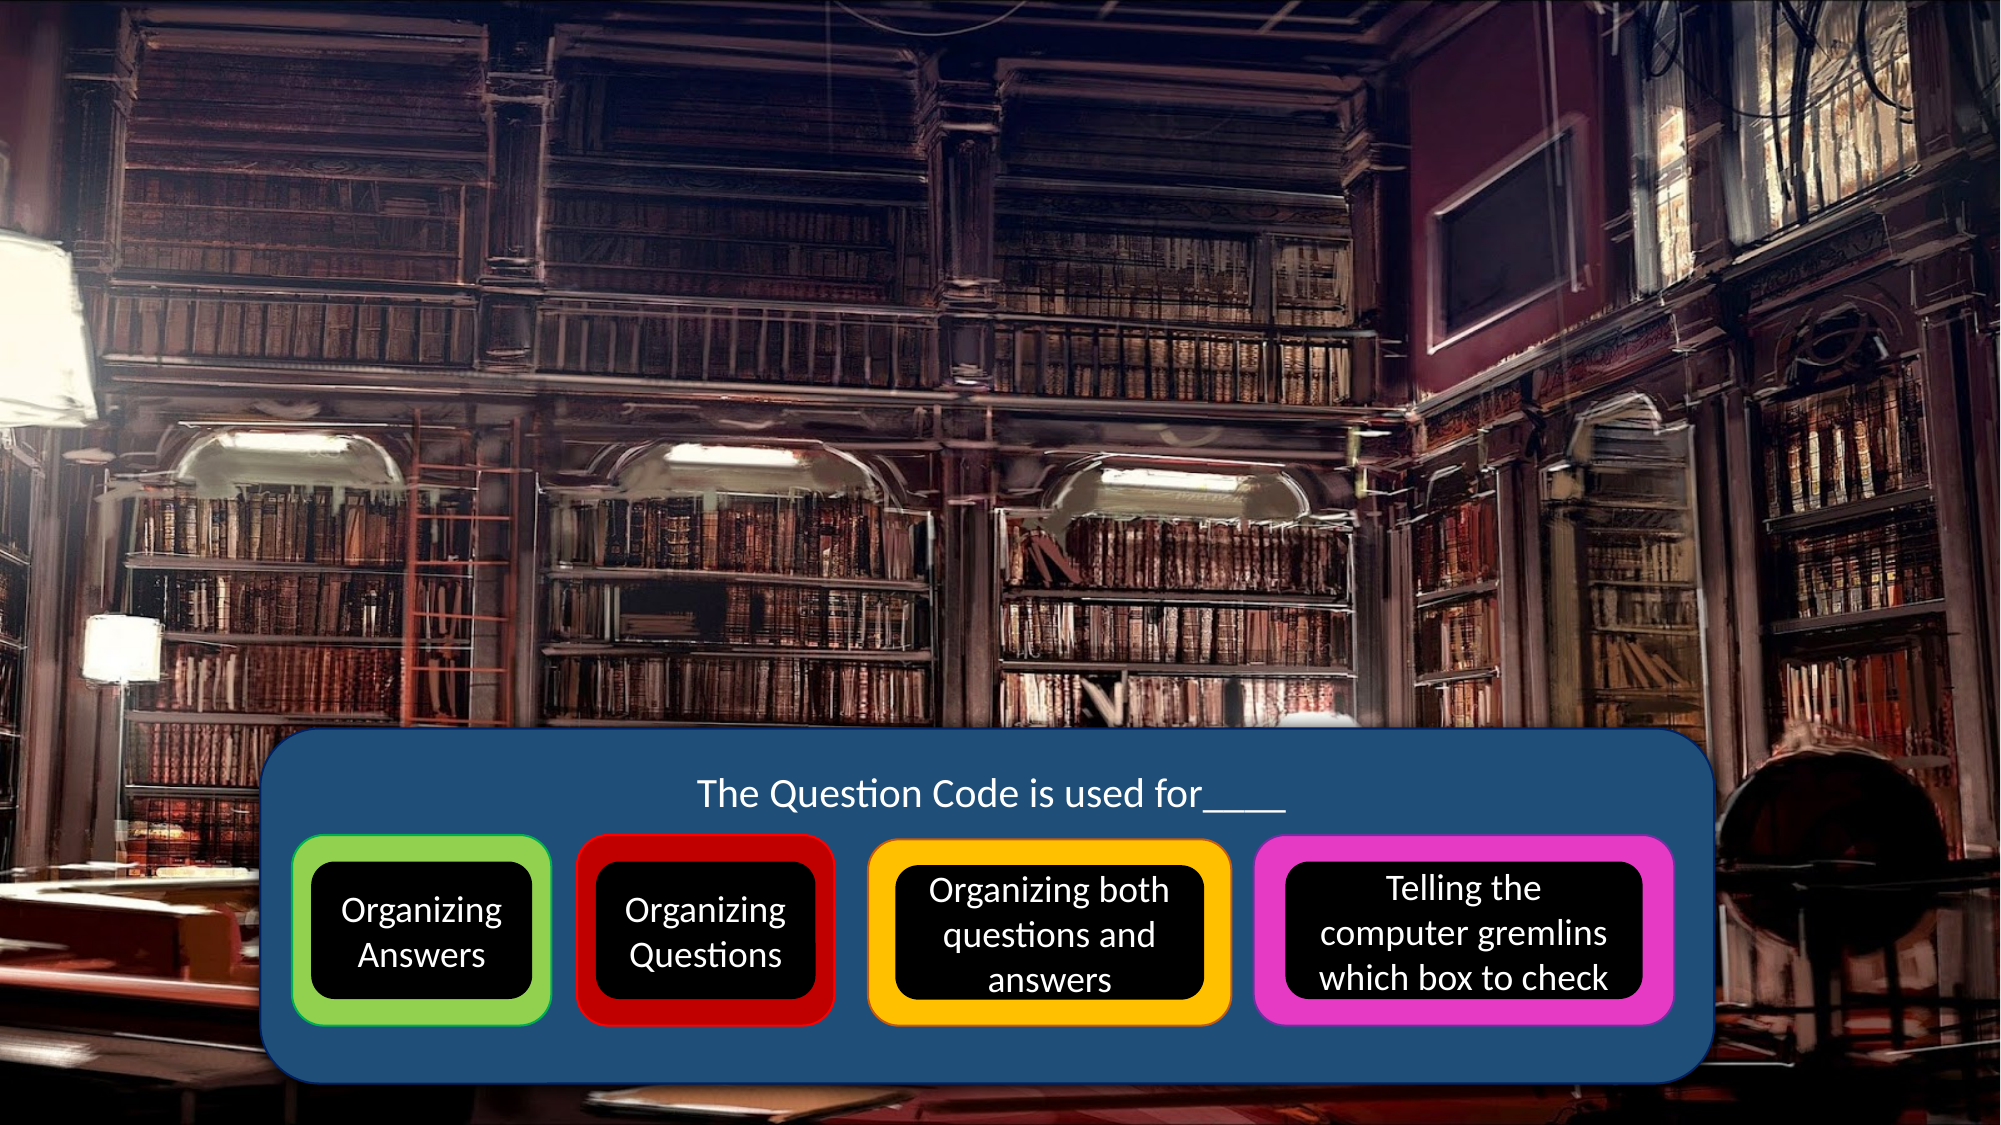

The Question Code is used for____

Organizing Answers

Organizing Questions

Telling the computer gremlins which box to check

Organizing both questions and answers